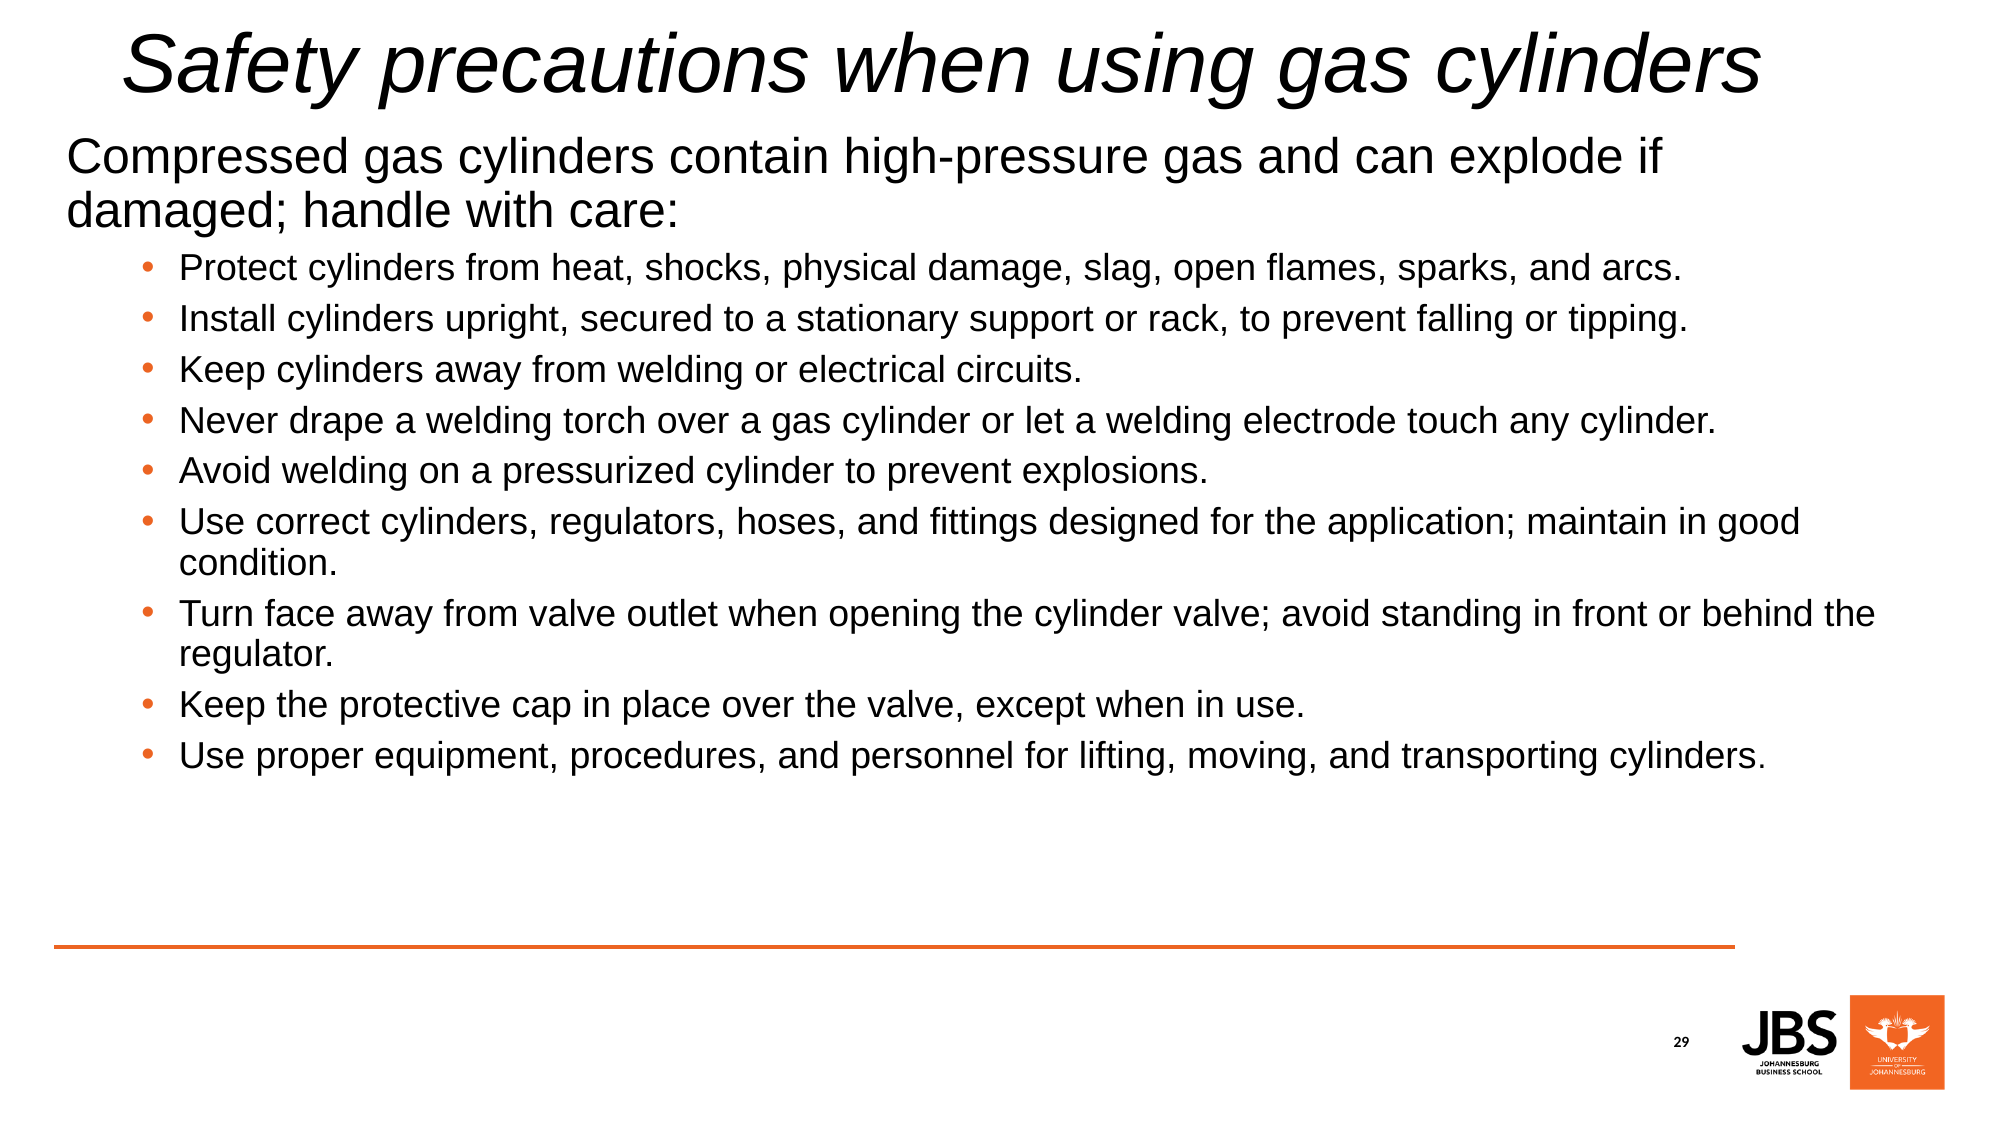

# Safety precautions when using gas cylinders
Compressed gas cylinders contain high-pressure gas and can explode if damaged; handle with care:
Protect cylinders from heat, shocks, physical damage, slag, open flames, sparks, and arcs.
Install cylinders upright, secured to a stationary support or rack, to prevent falling or tipping.
Keep cylinders away from welding or electrical circuits.
Never drape a welding torch over a gas cylinder or let a welding electrode touch any cylinder.
Avoid welding on a pressurized cylinder to prevent explosions.
Use correct cylinders, regulators, hoses, and fittings designed for the application; maintain in good condition.
Turn face away from valve outlet when opening the cylinder valve; avoid standing in front or behind the regulator.
Keep the protective cap in place over the valve, except when in use.
Use proper equipment, procedures, and personnel for lifting, moving, and transporting cylinders.